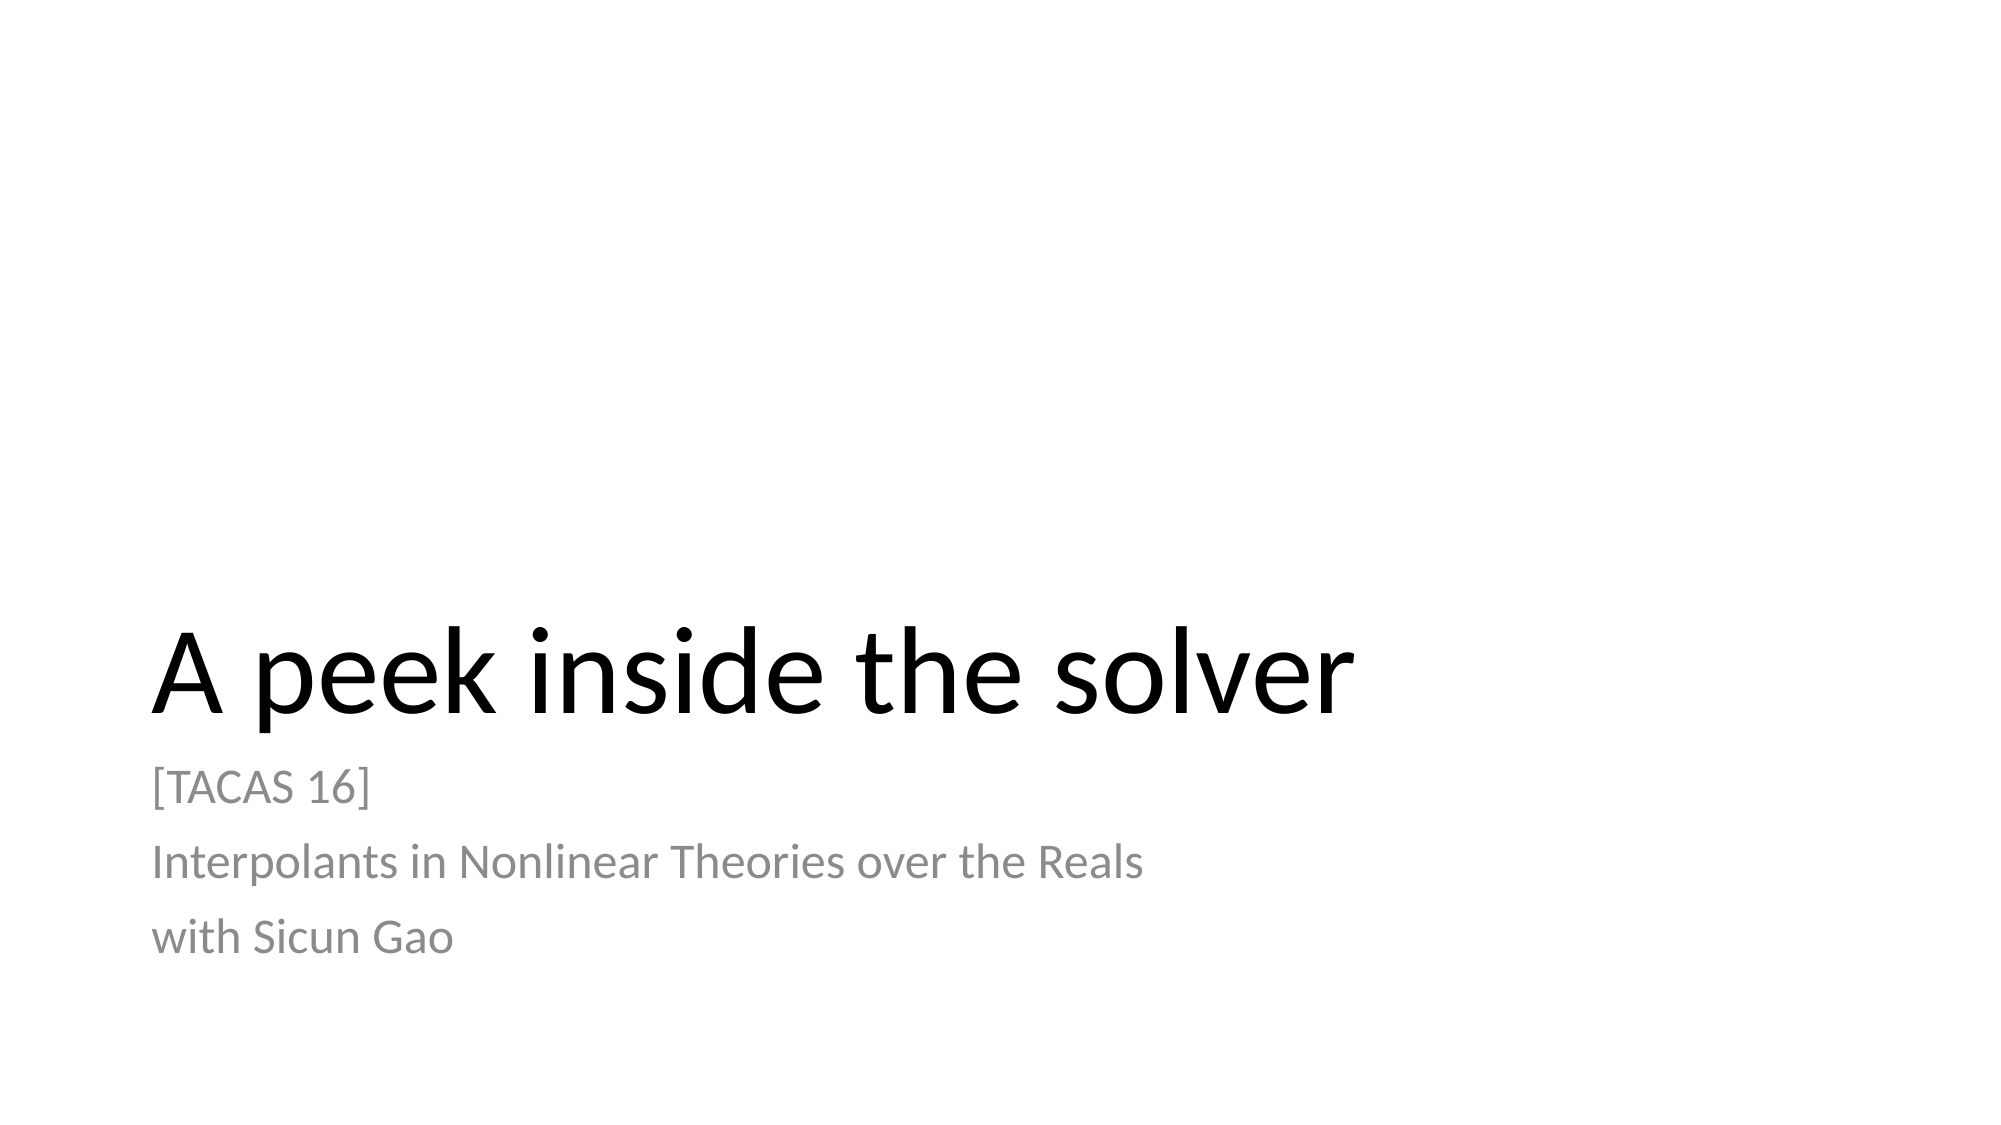

# A peek inside the solver
[TACAS 16]
Interpolants in Nonlinear Theories over the Reals
with Sicun Gao